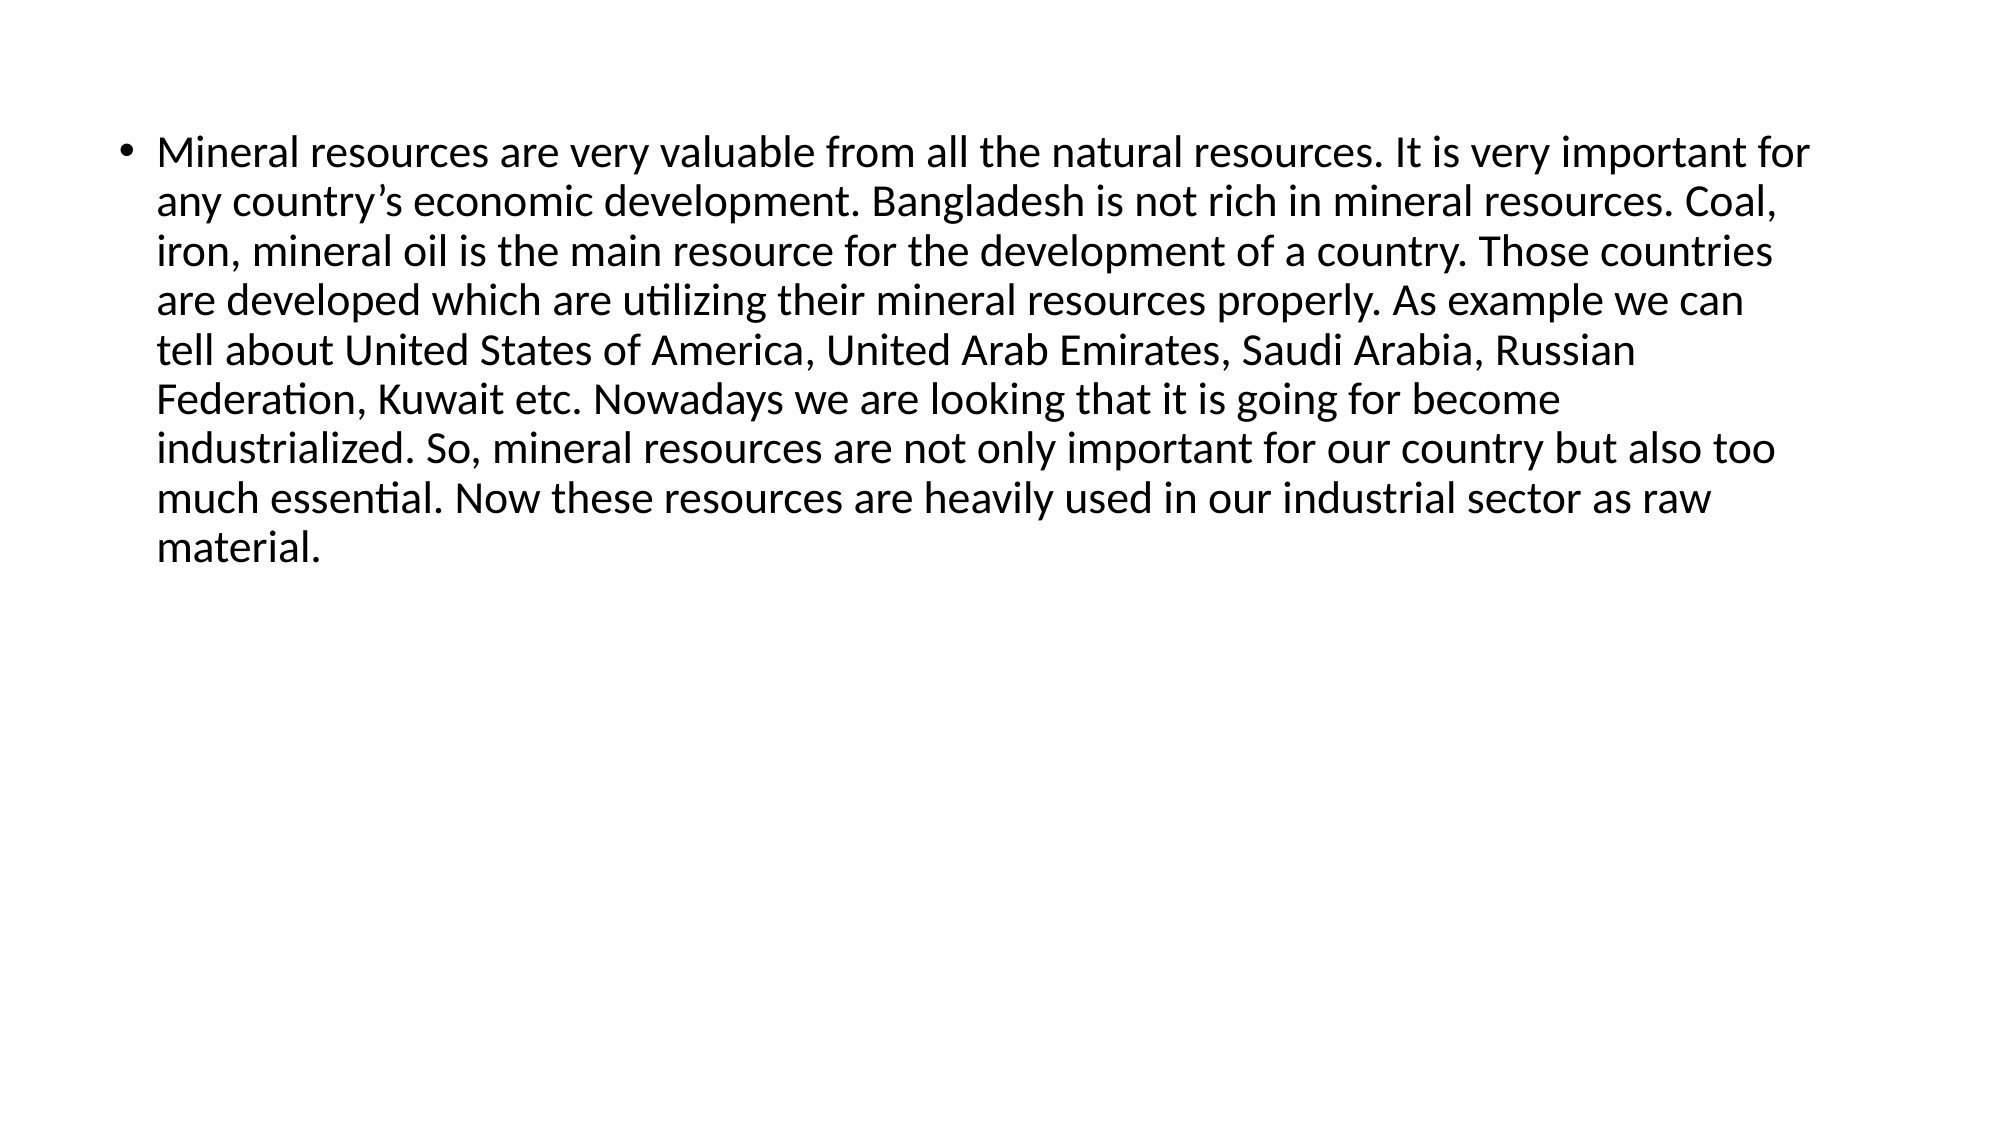

Mineral resources are very valuable from all the natural resources. It is very important for any country’s economic development. Bangladesh is not rich in mineral resources. Coal, iron, mineral oil is the main resource for the development of a country. Those countries are developed which are utilizing their mineral resources properly. As example we can tell about United States of America, United Arab Emirates, Saudi Arabia, Russian Federation, Kuwait etc. Nowadays we are looking that it is going for become industrialized. So, mineral resources are not only important for our country but also too much essential. Now these resources are heavily used in our industrial sector as raw material.